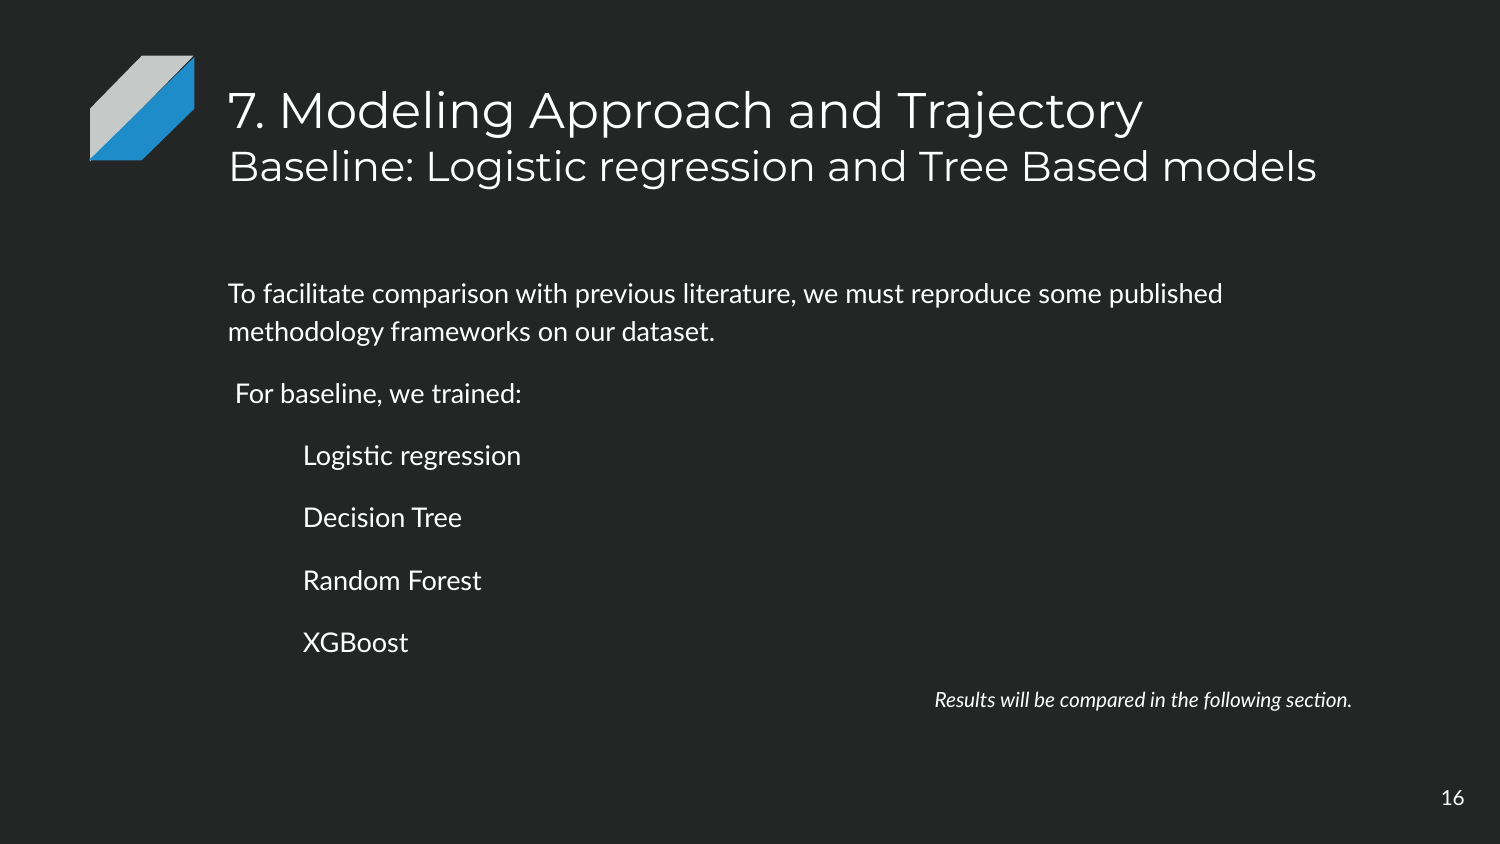

# 7. Modeling Approach and Trajectory
Baseline: Logistic regression and Tree Based models
To facilitate comparison with previous literature, we must reproduce some published methodology frameworks on our dataset.
 For baseline, we trained:
Logistic regression
Decision Tree
Random Forest
XGBoost
Results will be compared in the following section.
16